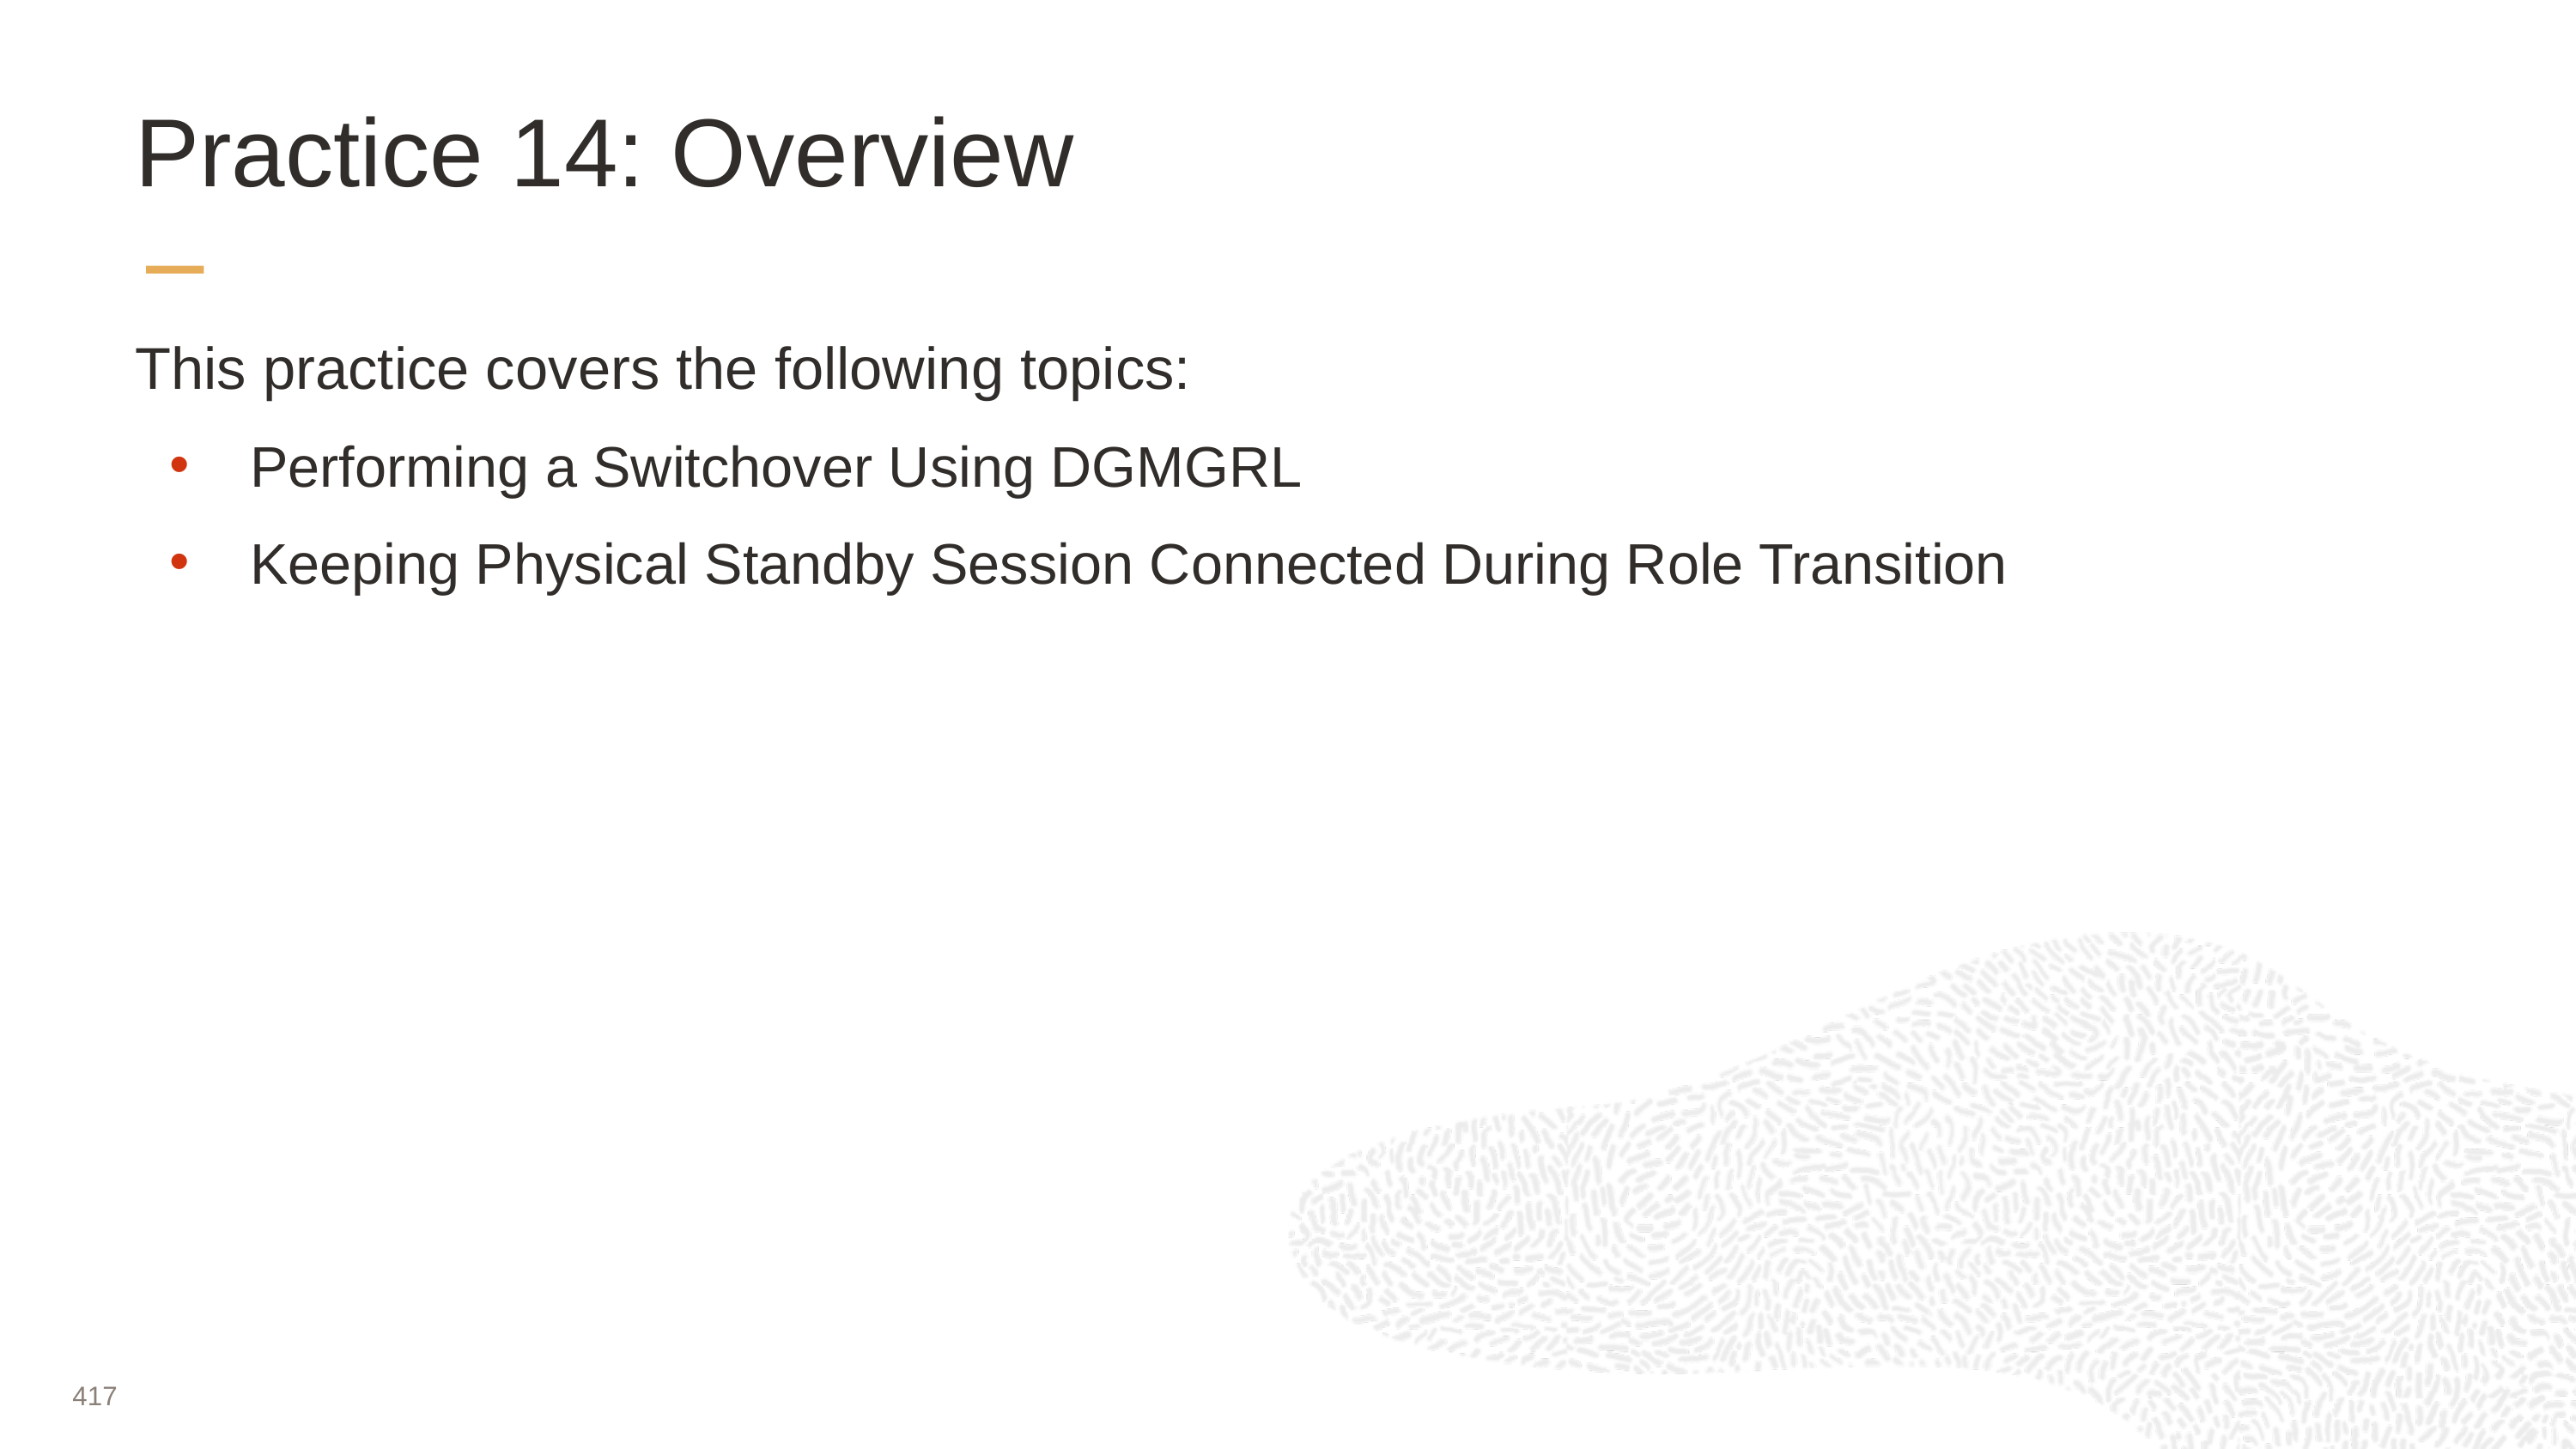

# Practice 14: Overview
This practice covers the following topics:
Performing a Switchover Using DGMGRL
Keeping Physical Standby Session Connected During Role Transition